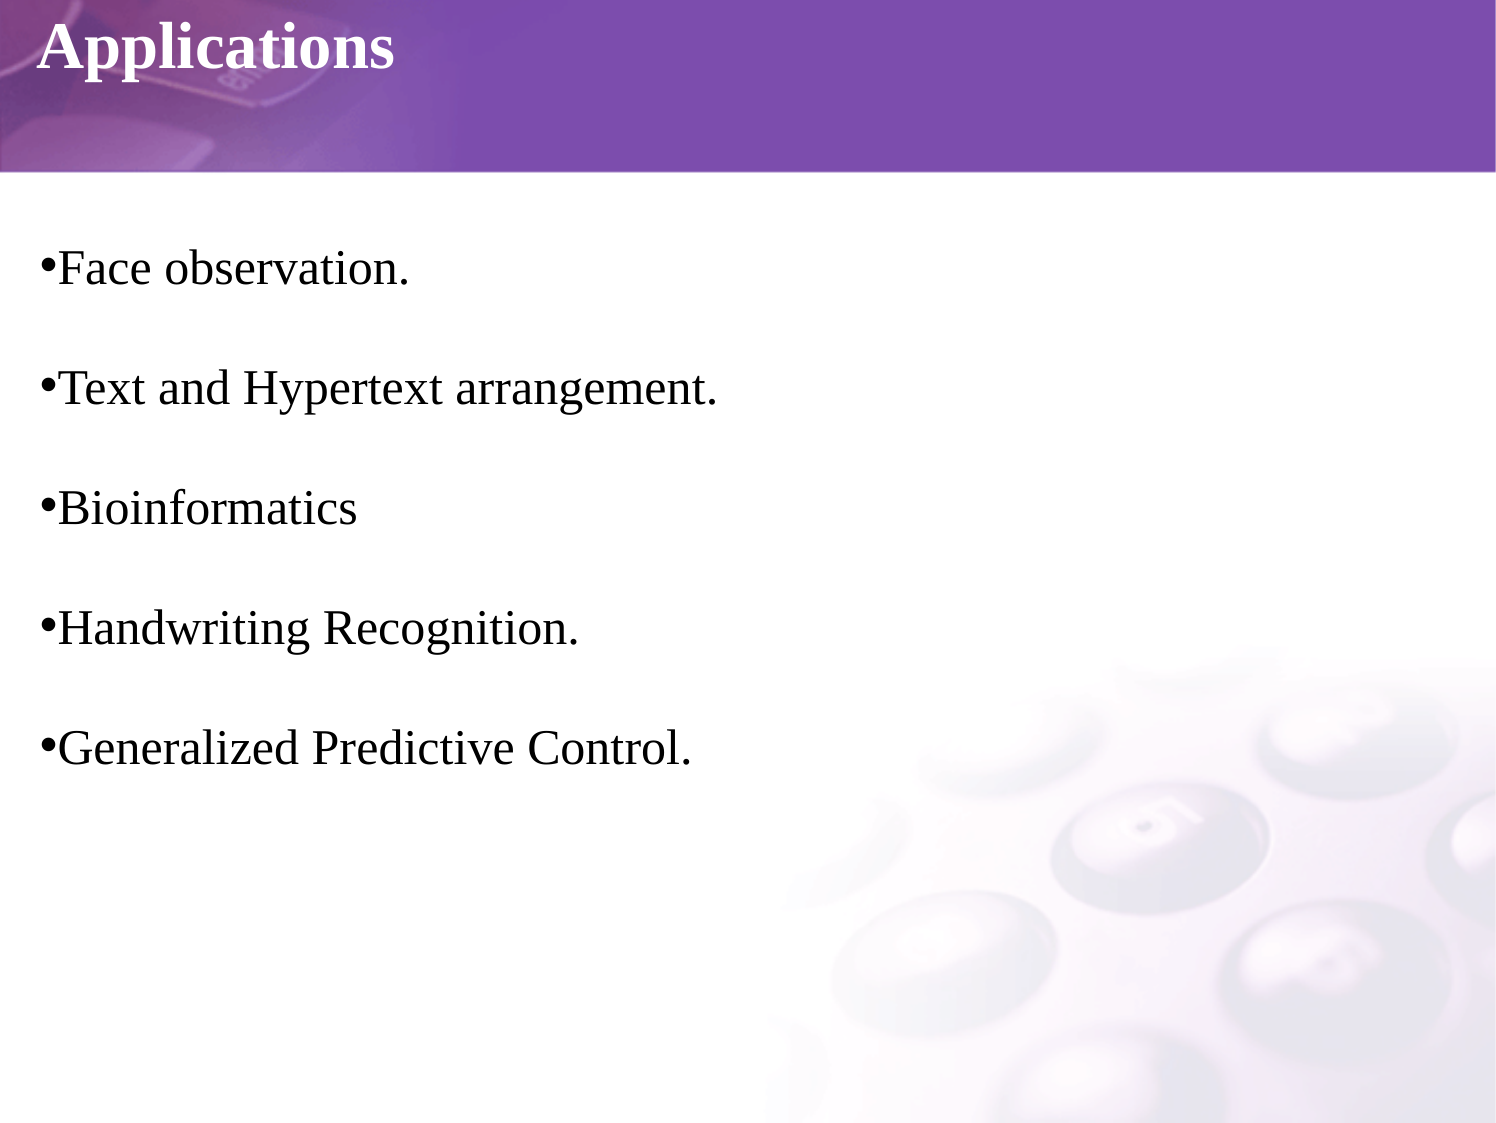

# Applications
Face observation.

Text and Hypertext arrangement.

Bioinformatics

Handwriting Recognition.

Generalized Predictive Control.